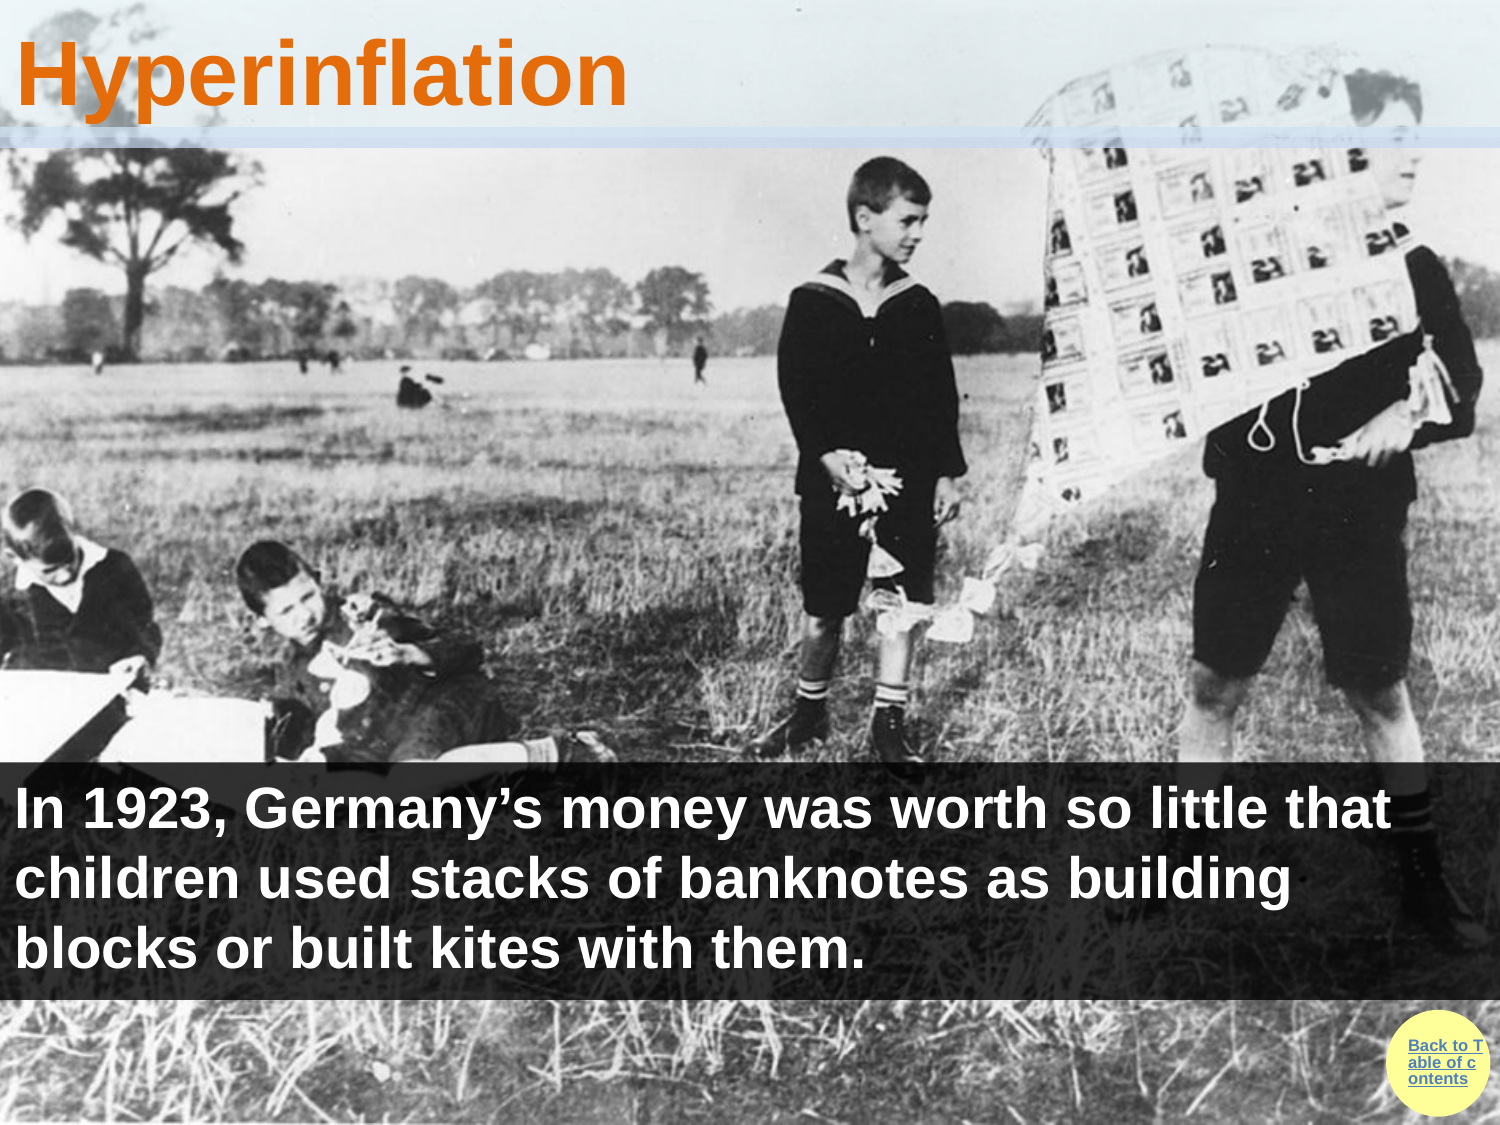

# Hyperinflation
In 1923, Germany’s money was worth so little that children used stacks of banknotes as building blocks or built kites with them.